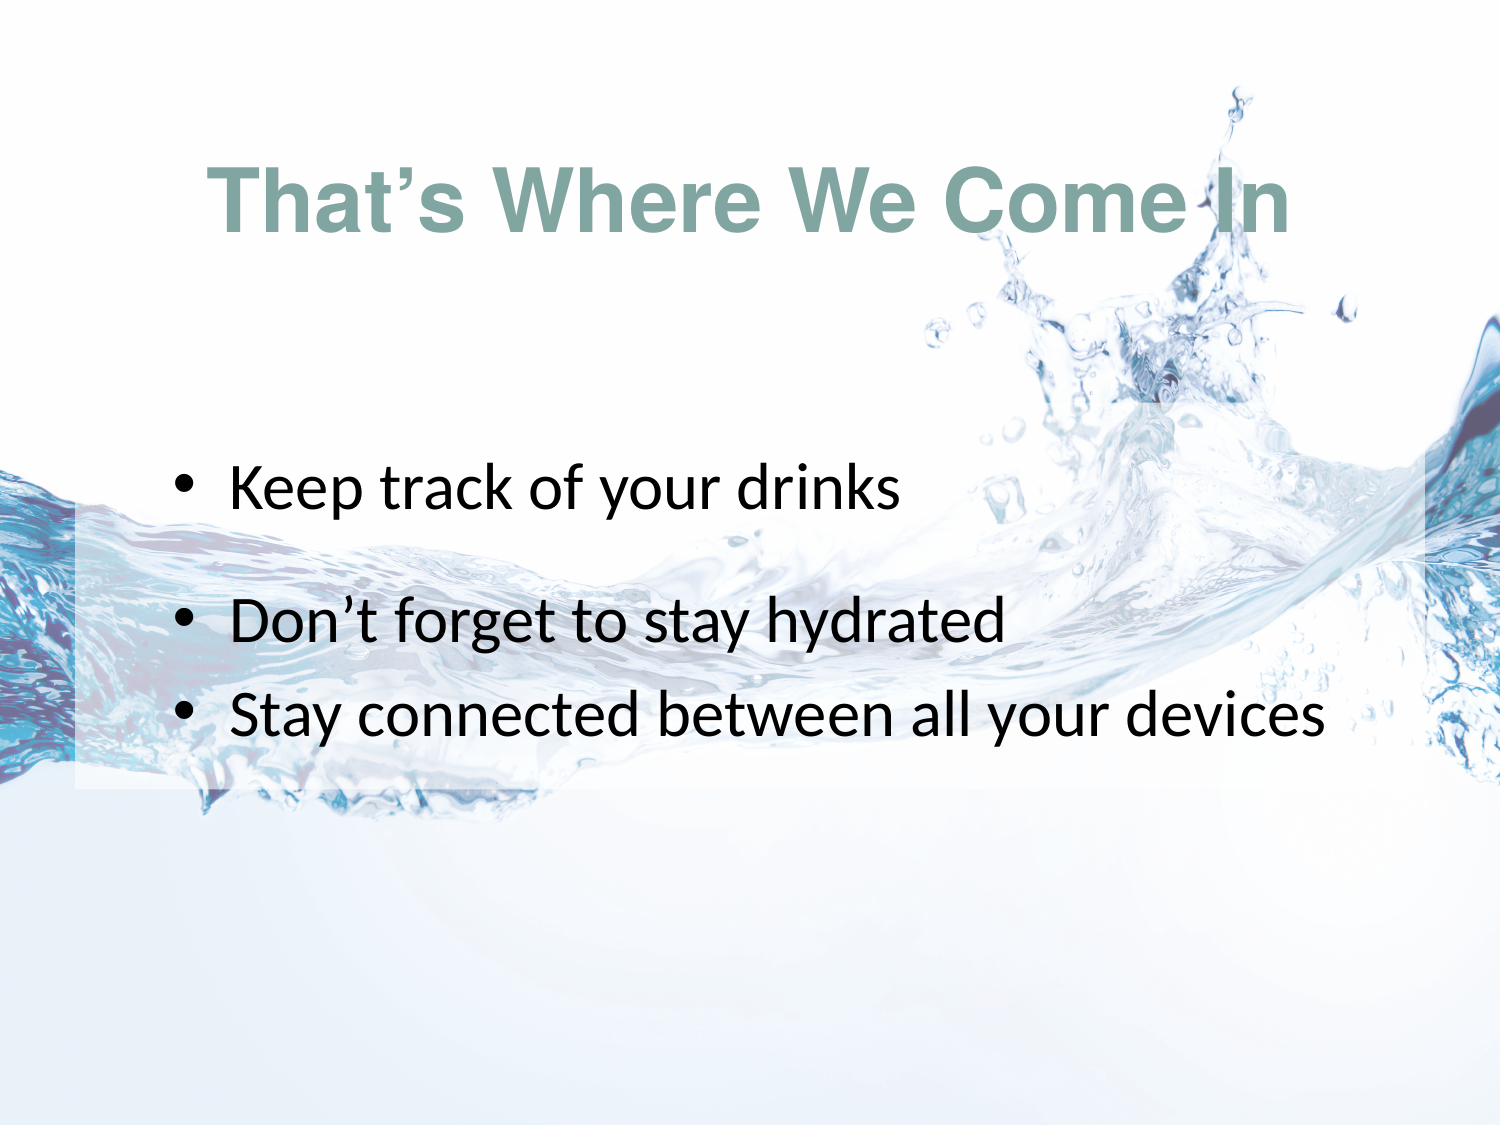

# That’s Where We Come In
Keep track of your drinks
Don’t forget to stay hydrated
Stay connected between all your devices